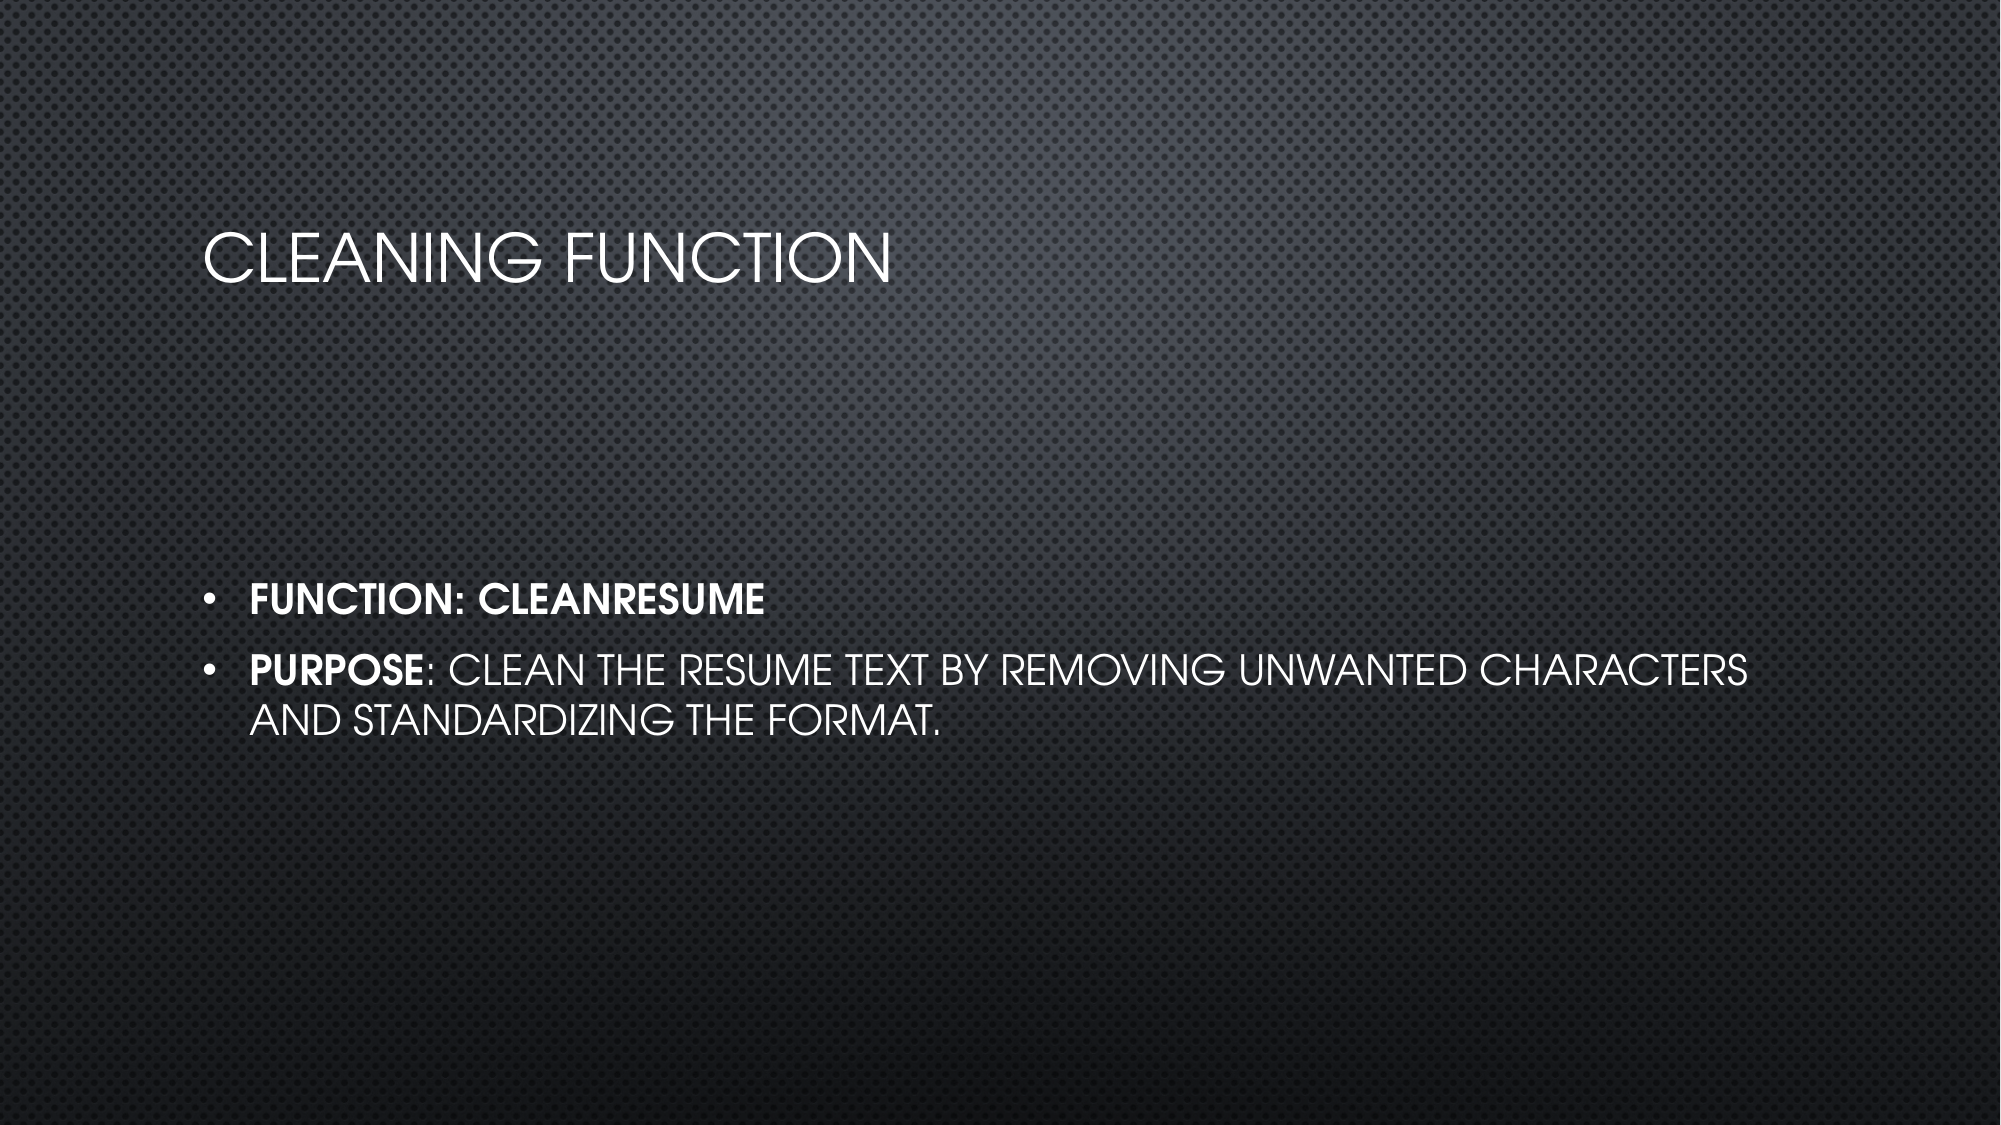

# Cleaning Function
Function: CleanResume
Purpose: Clean the resume text by removing unwanted characters and standardizing the format.